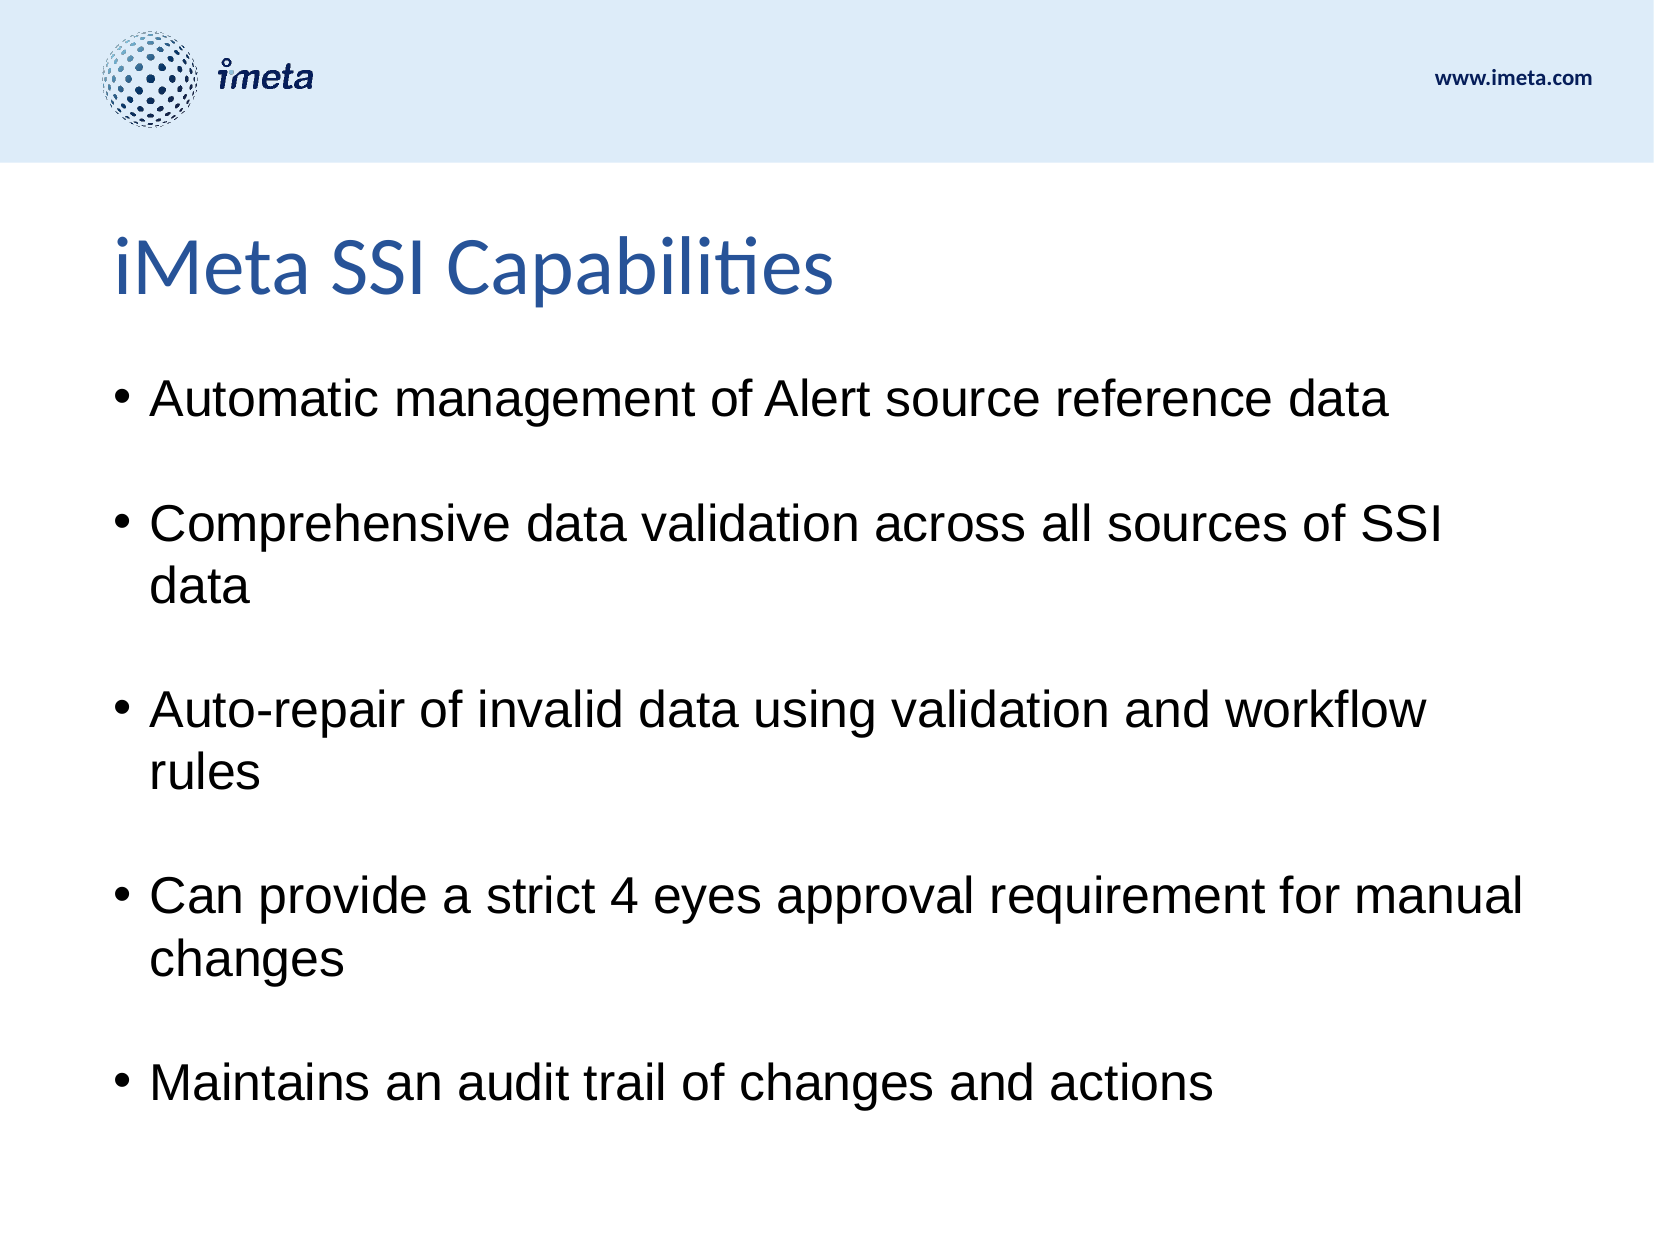

# iMeta SSI Capabilities
Automatic management of Alert source reference data

Comprehensive data validation across all sources of SSI data

Auto-repair of invalid data using validation and workflow rules

Can provide a strict 4 eyes approval requirement for manual changes

Maintains an audit trail of changes and actions